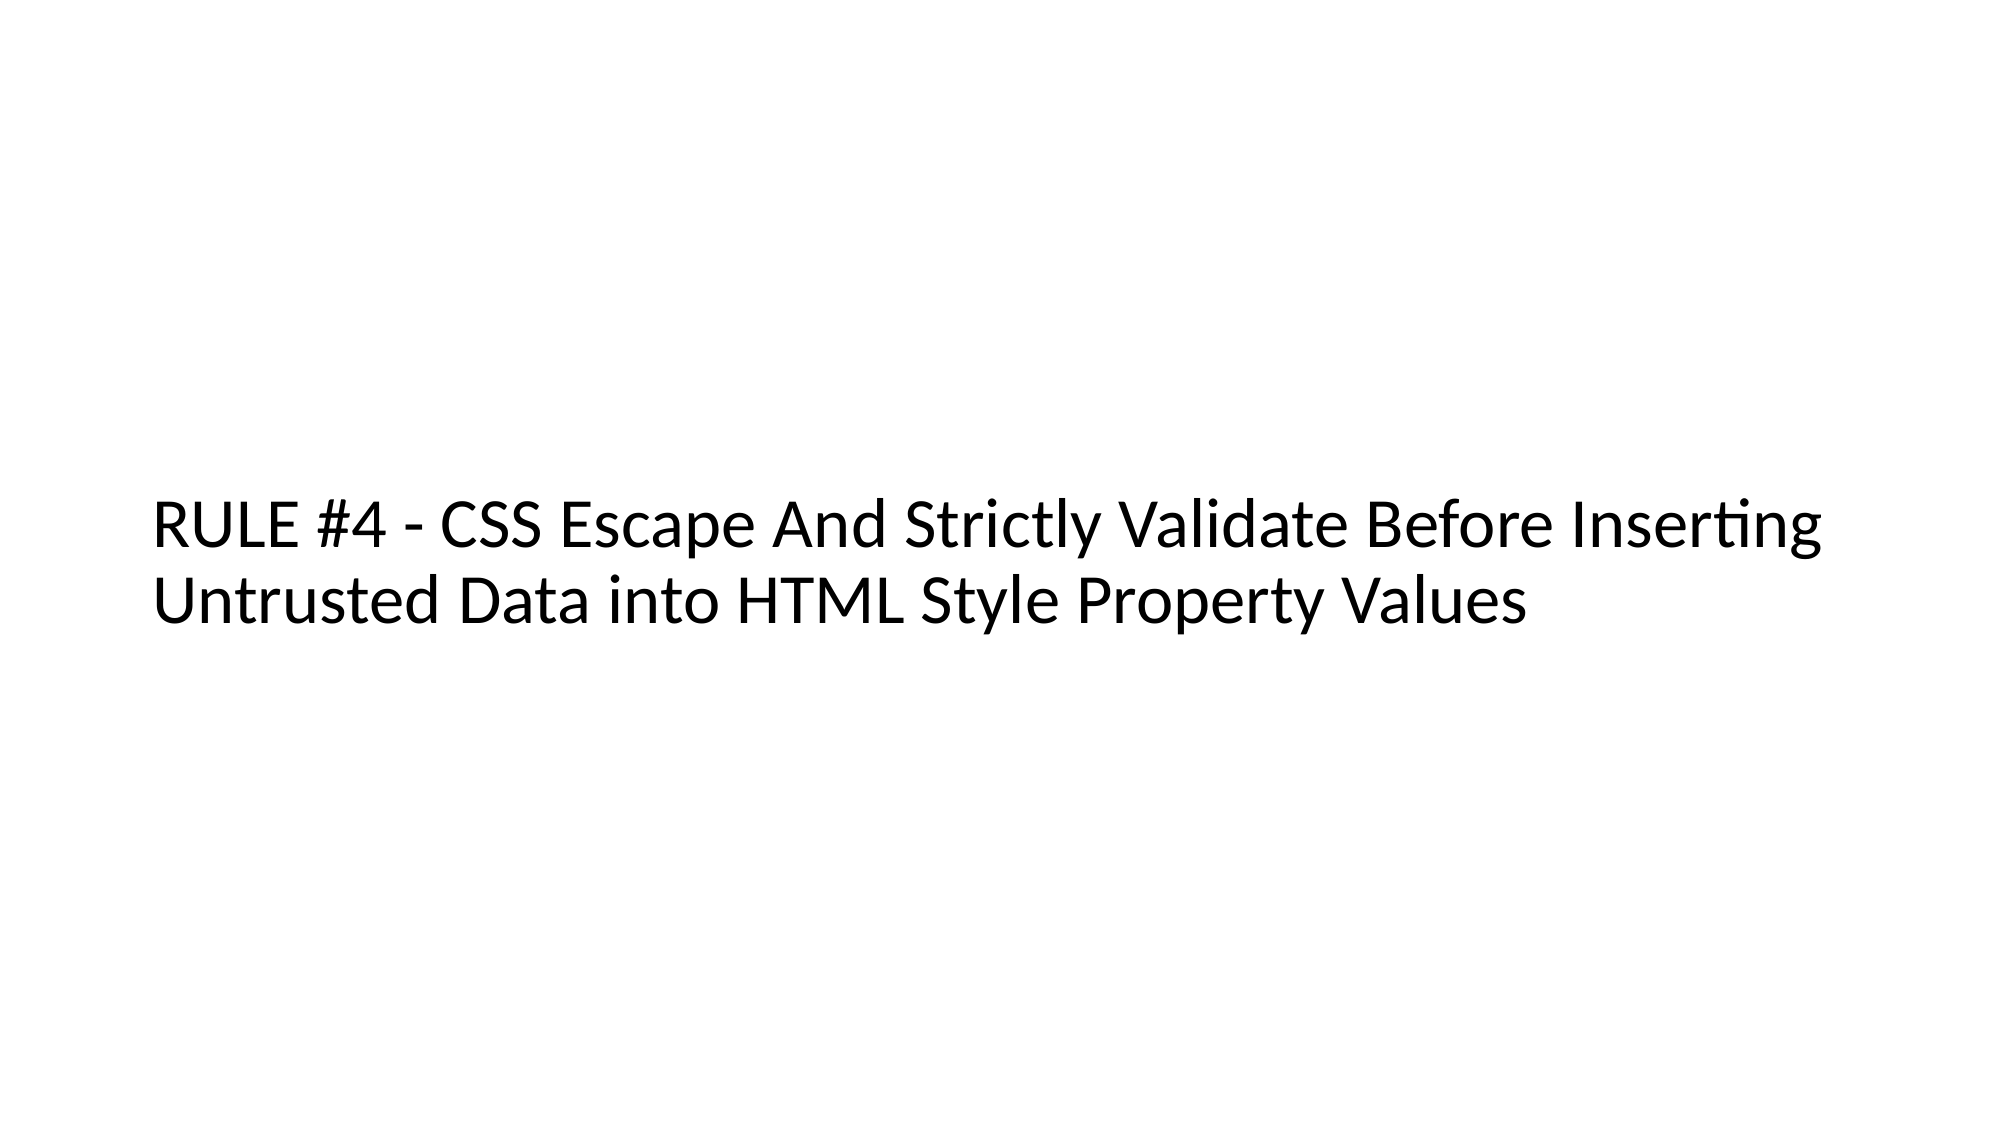

# RULE #4 - CSS Escape And Strictly Validate Before Inserting Untrusted Data into HTML Style Property Values